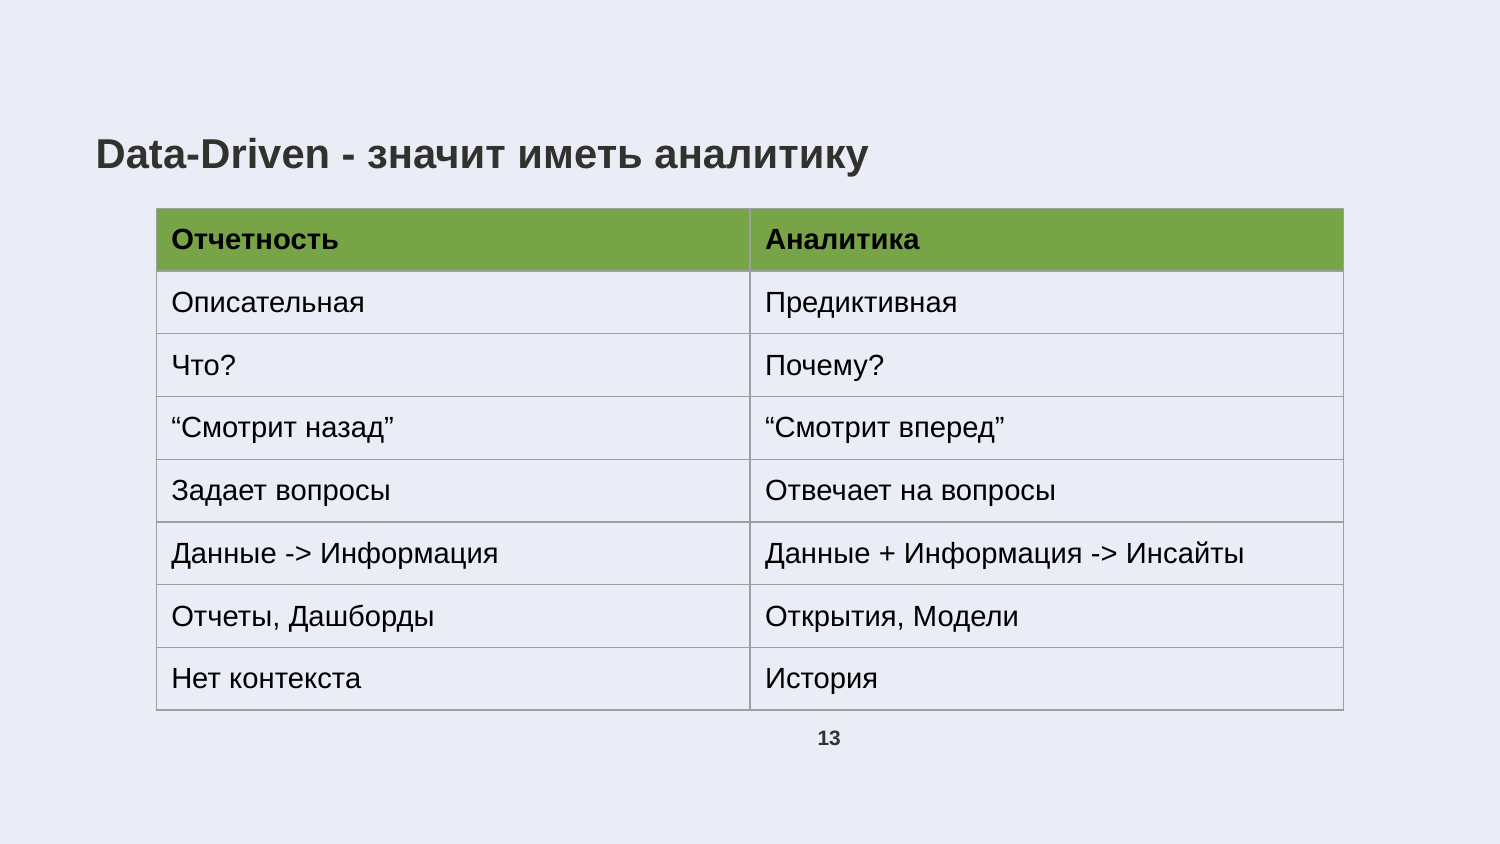

# Data-Driven - значит иметь аналитику
| Отчетность | Аналитика |
| --- | --- |
| Описательная | Предиктивная |
| Что? | Почему? |
| “Смотрит назад” | “Смотрит вперед” |
| Задает вопросы | Отвечает на вопросы |
| Данные -> Информация | Данные + Информация -> Инсайты |
| Отчеты, Дашборды | Открытия, Модели |
| Нет контекста | История |
13